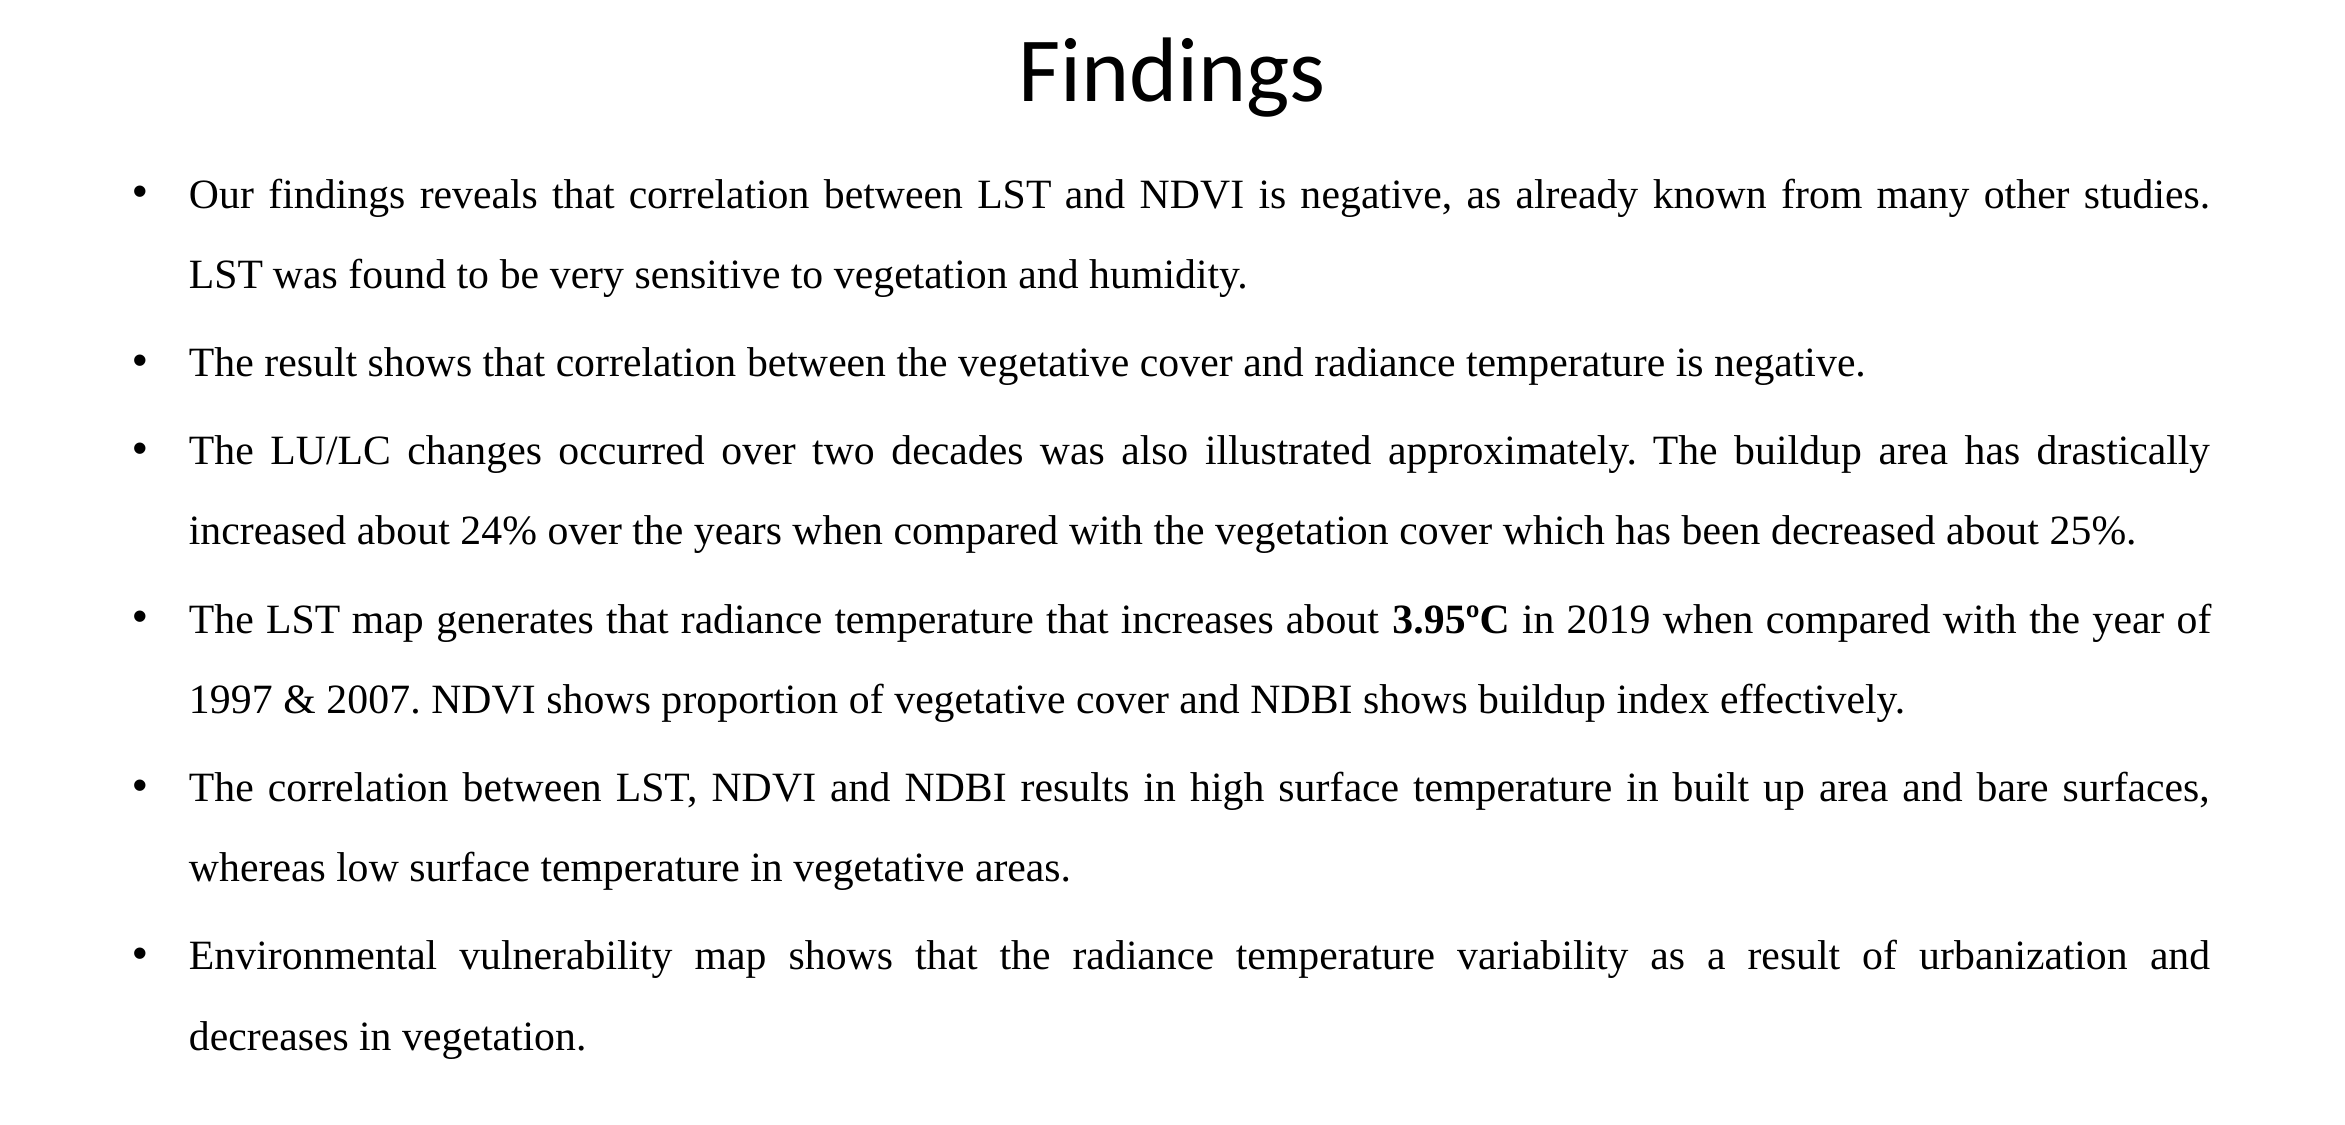

# Findings
Our findings reveals that correlation between LST and NDVI is negative, as already known from many other studies. LST was found to be very sensitive to vegetation and humidity.
The result shows that correlation between the vegetative cover and radiance temperature is negative.
The LU/LC changes occurred over two decades was also illustrated approximately. The buildup area has drastically increased about 24% over the years when compared with the vegetation cover which has been decreased about 25%.
The LST map generates that radiance temperature that increases about 3.95ºC in 2019 when compared with the year of 1997 & 2007. NDVI shows proportion of vegetative cover and NDBI shows buildup index effectively.
The correlation between LST, NDVI and NDBI results in high surface temperature in built up area and bare surfaces, whereas low surface temperature in vegetative areas.
Environmental vulnerability map shows that the radiance temperature variability as a result of urbanization and decreases in vegetation.